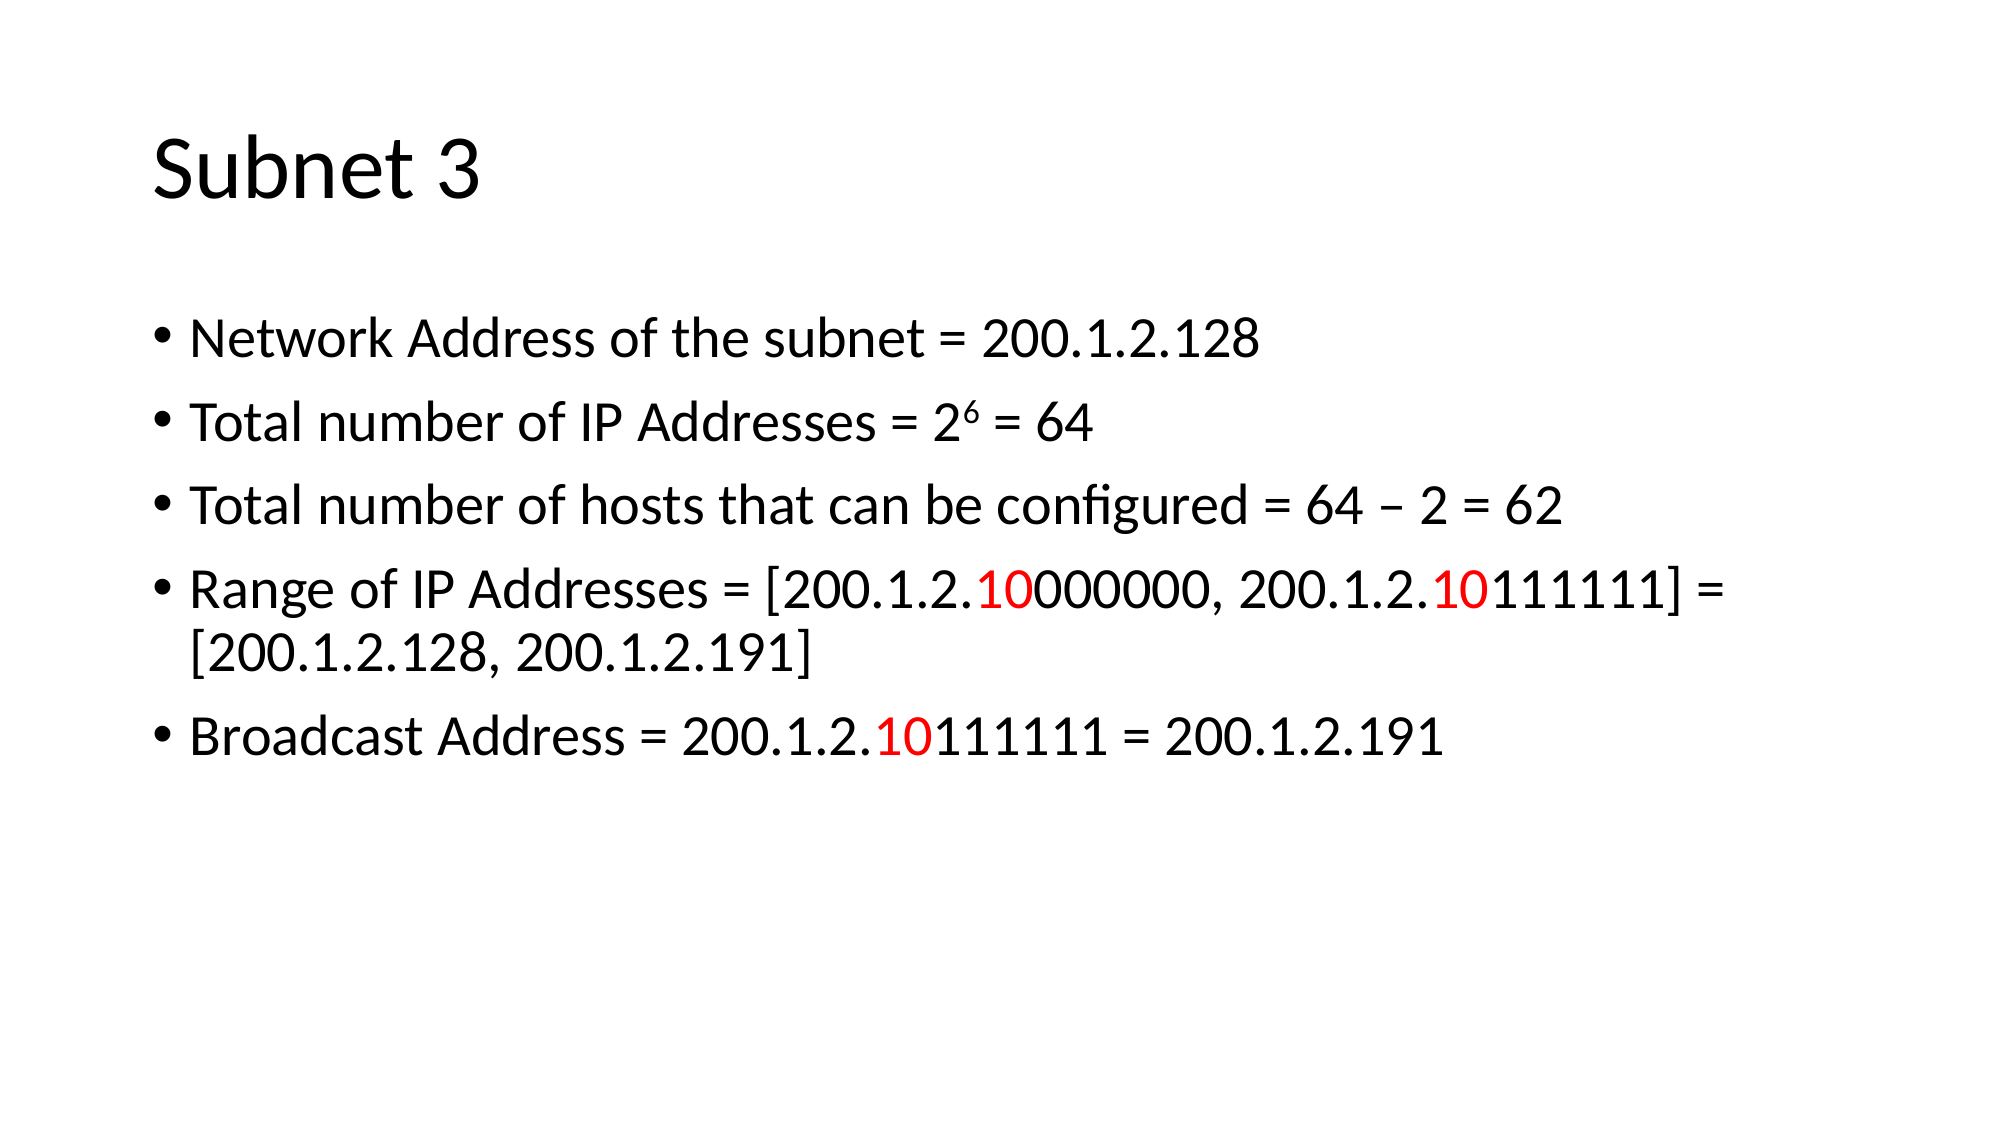

# Subnet 3
Network Address of the subnet = 200.1.2.128
Total number of IP Addresses = 26 = 64
Total number of hosts that can be configured = 64 – 2 = 62
Range of IP Addresses = [200.1.2.10000000, 200.1.2.10111111] = [200.1.2.128, 200.1.2.191]
Broadcast Address = 200.1.2.10111111 = 200.1.2.191